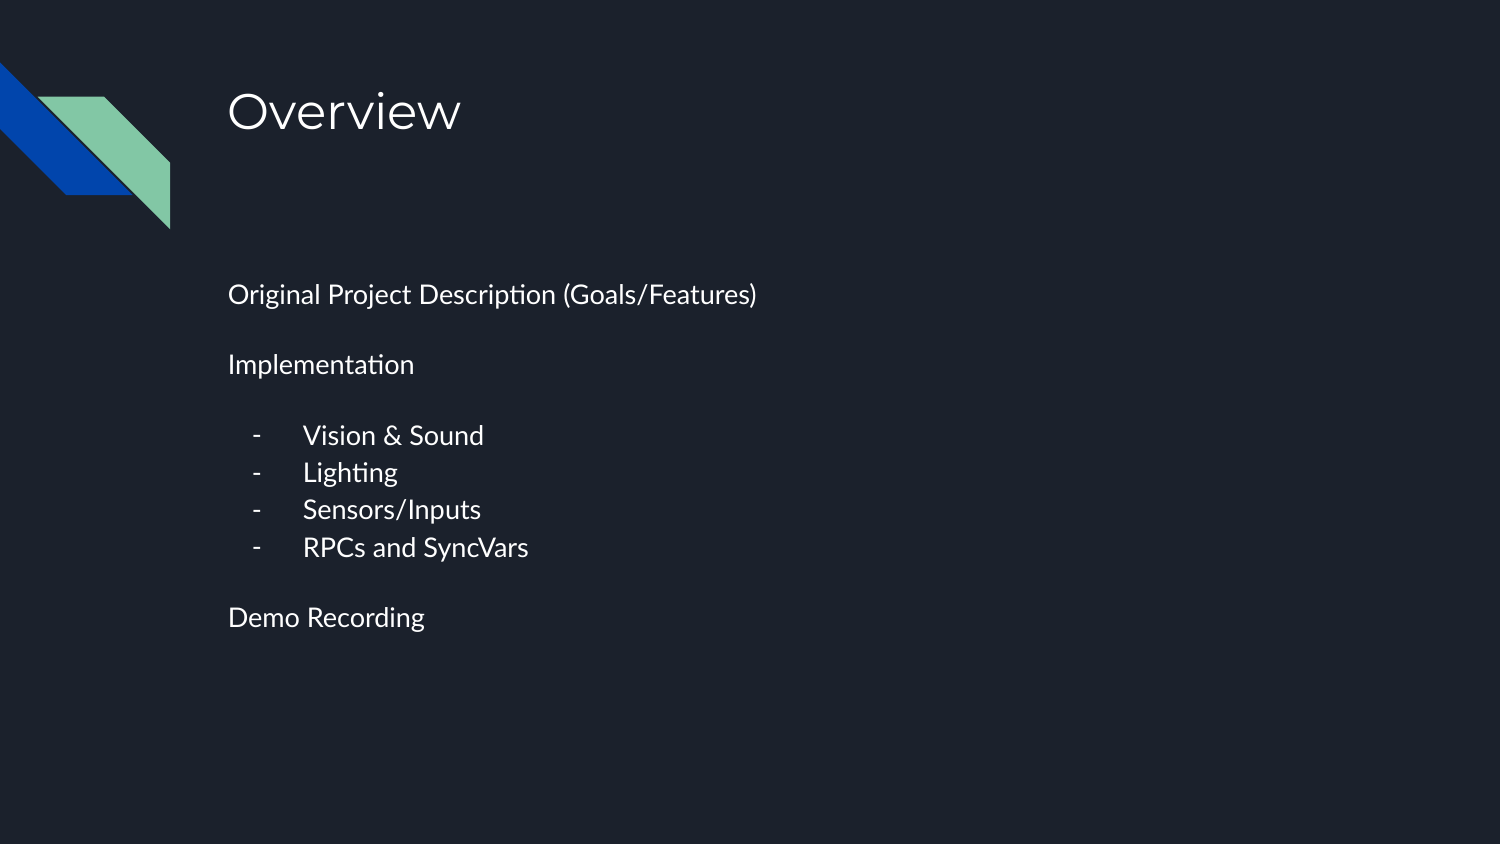

# Overview
Original Project Description (Goals/Features)
Implementation
Vision & Sound
Lighting
Sensors/Inputs
RPCs and SyncVars
Demo Recording